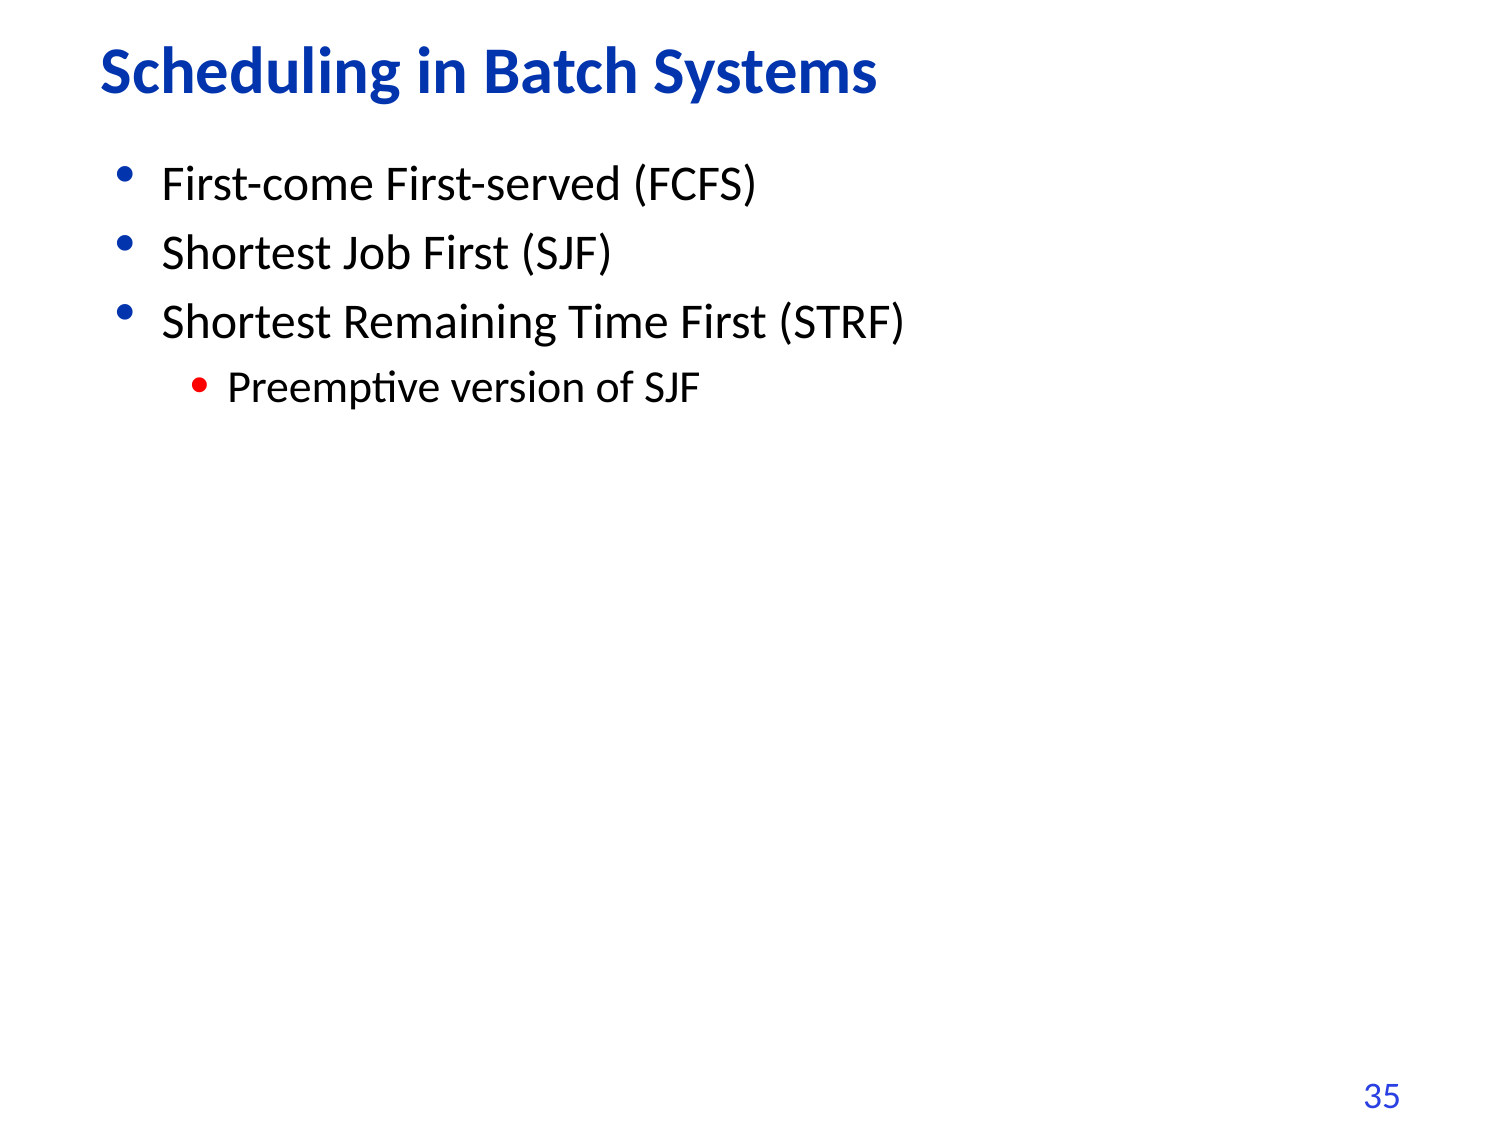

# Scheduling in Batch Systems
First-come First-served (FCFS)
Shortest Job First (SJF)
Shortest Remaining Time First (STRF)
Preemptive version of SJF